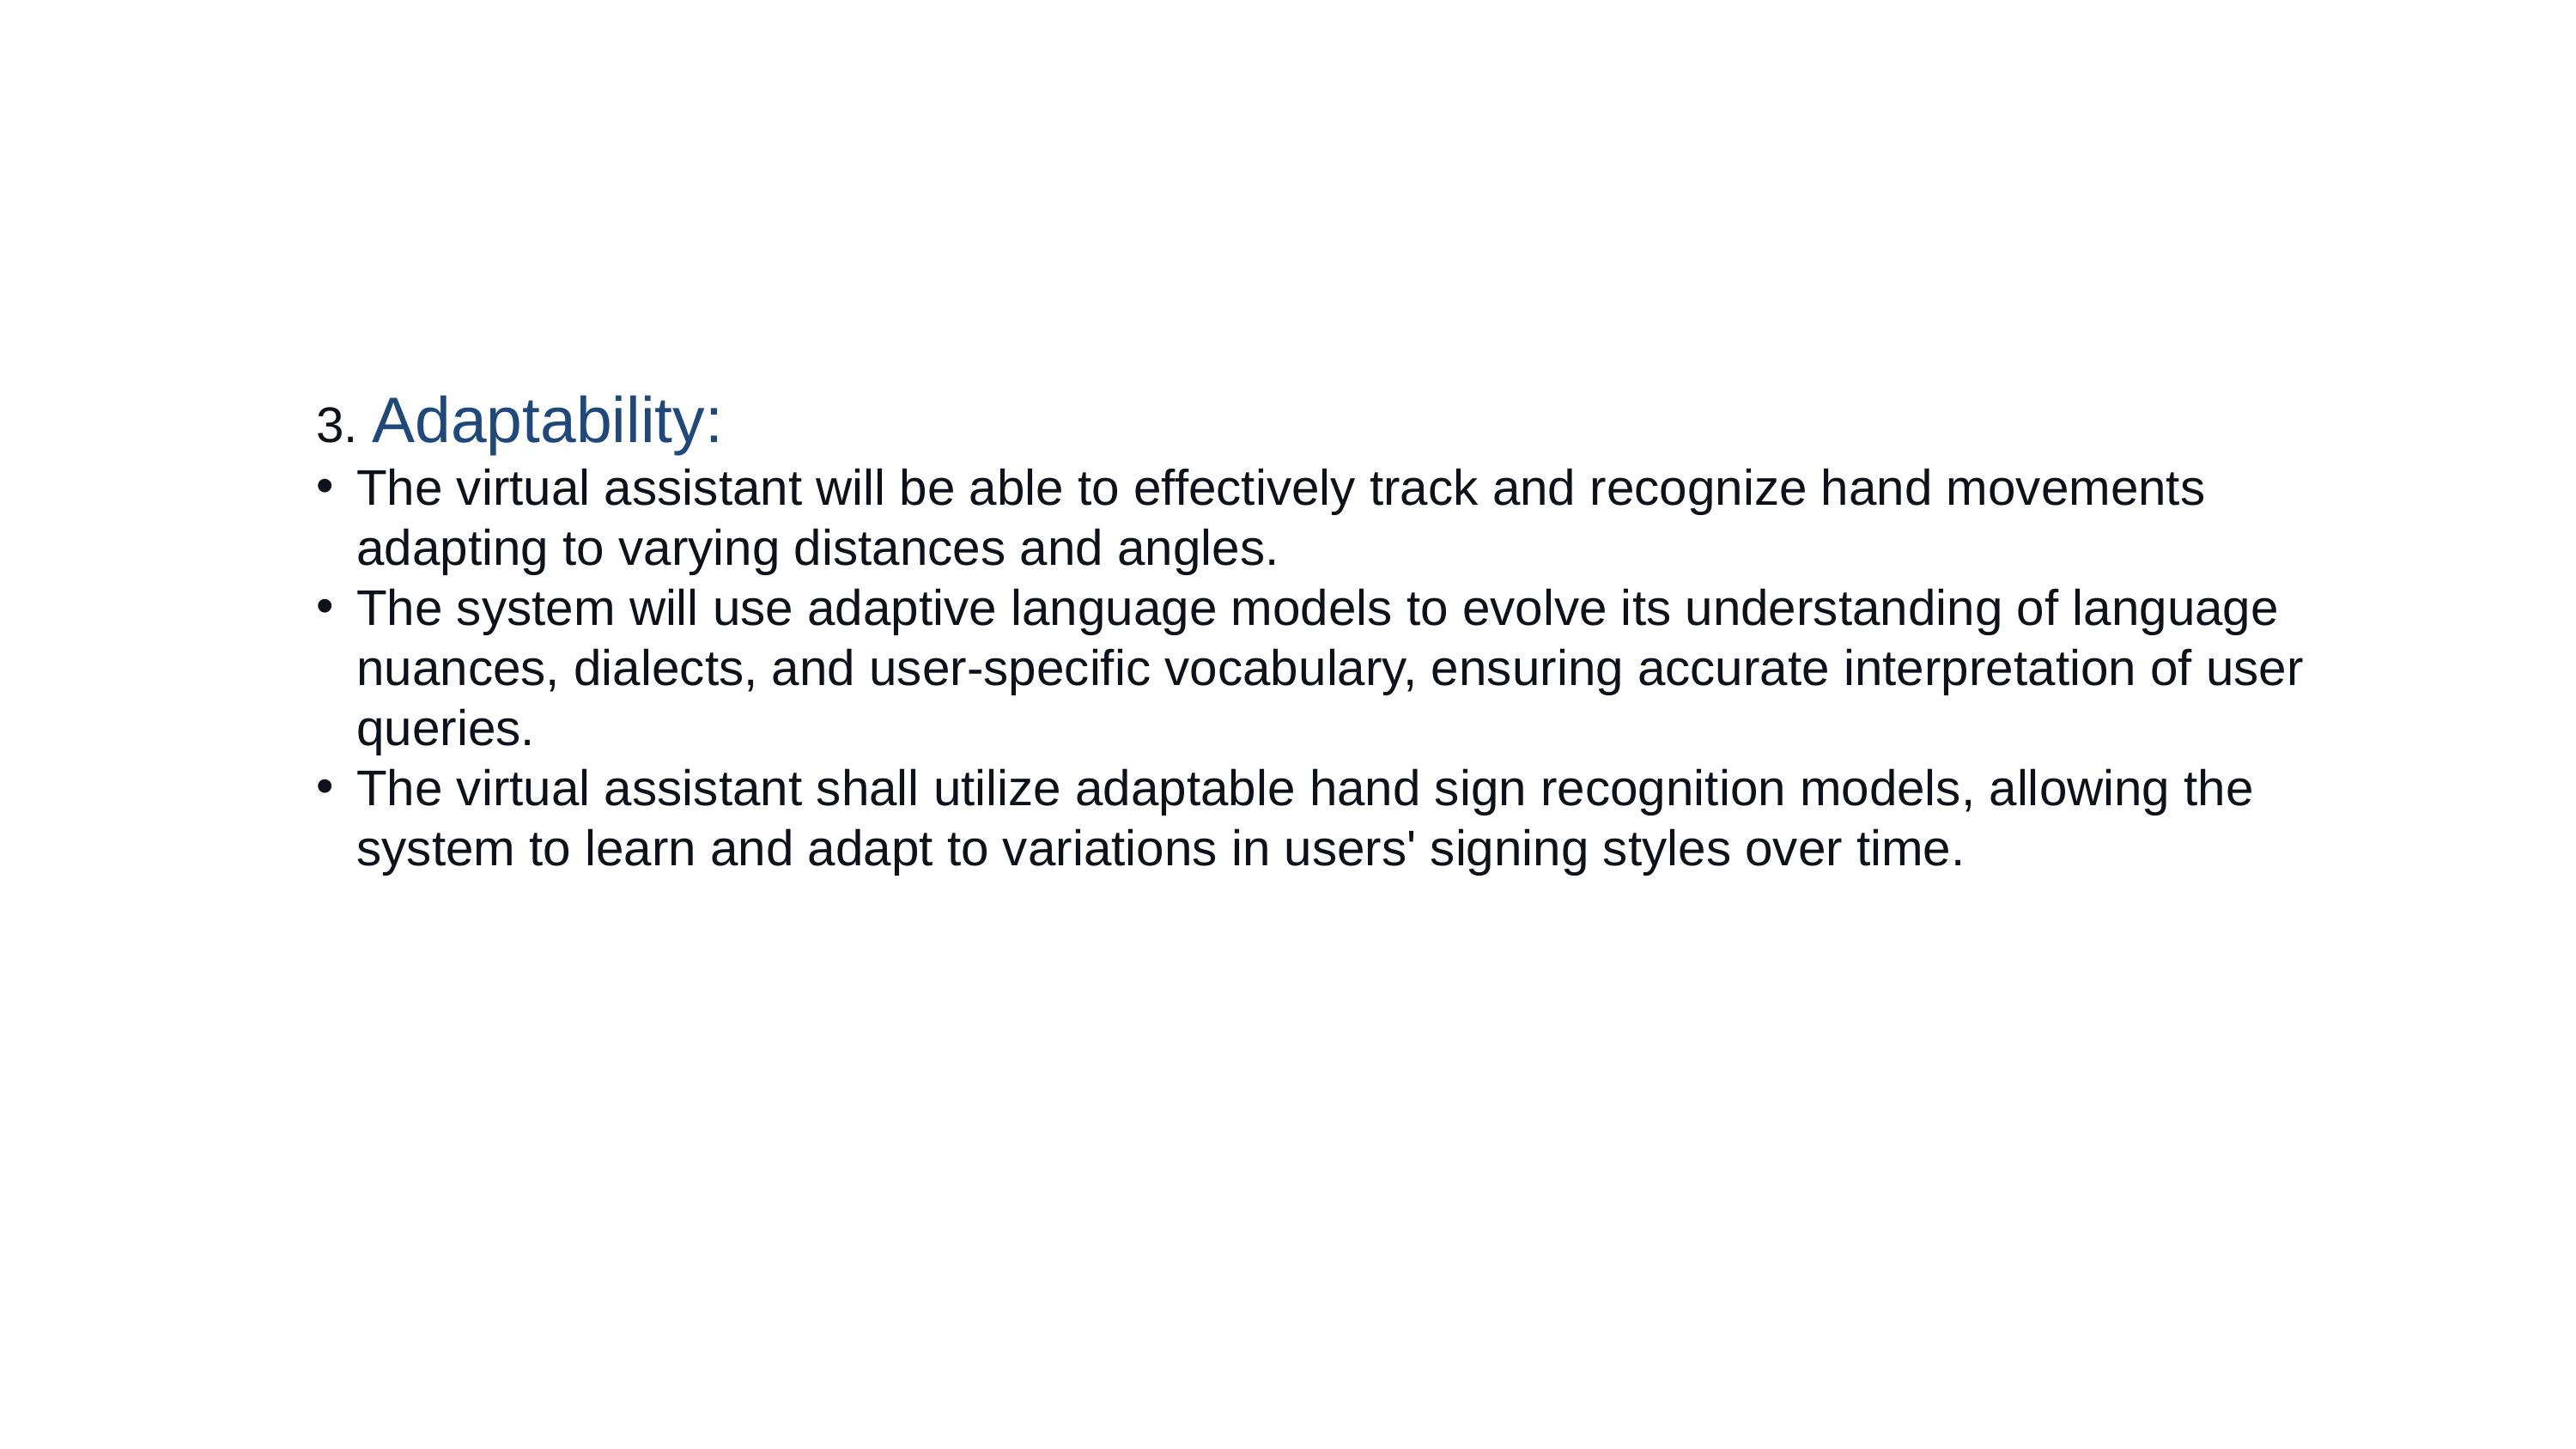

3. Adaptability:
The virtual assistant will be able to effectively track and recognize hand movements adapting to varying distances and angles.
The system will use adaptive language models to evolve its understanding of language nuances, dialects, and user-specific vocabulary, ensuring accurate interpretation of user queries.
The virtual assistant shall utilize adaptable hand sign recognition models, allowing the system to learn and adapt to variations in users' signing styles over time.